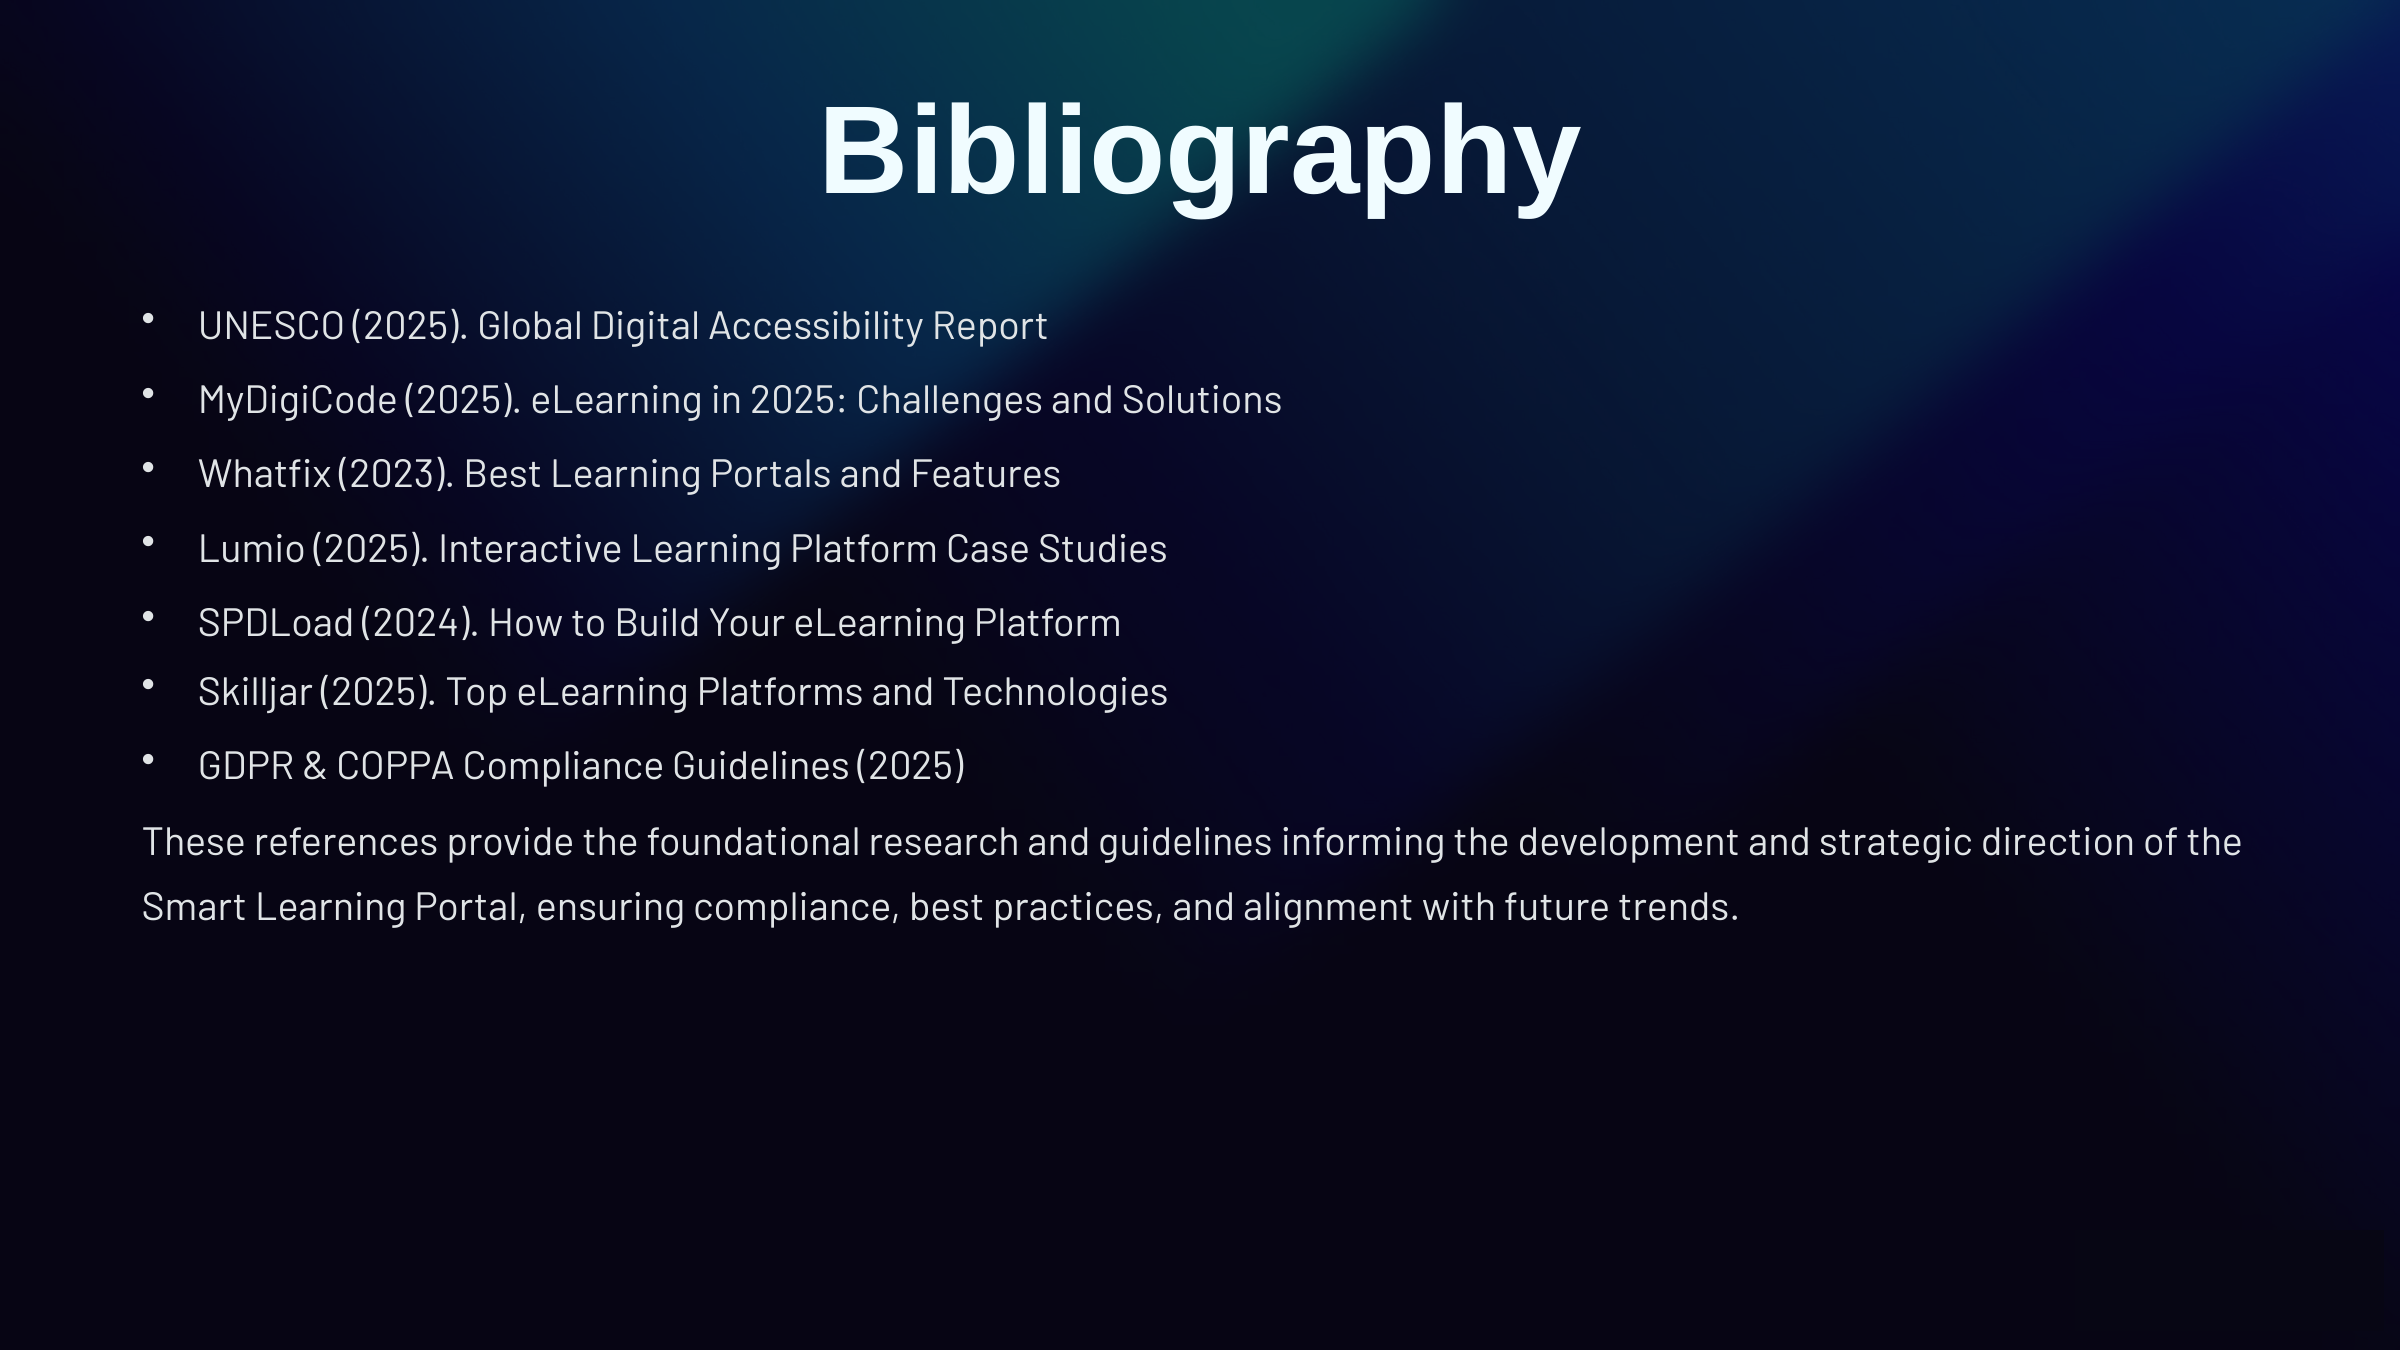

Bibliography
UNESCO (2025). Global Digital Accessibility Report
MyDigiCode (2025). eLearning in 2025: Challenges and Solutions
Whatfix (2023). Best Learning Portals and Features
Lumio (2025). Interactive Learning Platform Case Studies
SPDLoad (2024). How to Build Your eLearning Platform
Skilljar (2025). Top eLearning Platforms and Technologies
GDPR & COPPA Compliance Guidelines (2025)
These references provide the foundational research and guidelines informing the development and strategic direction of the Smart Learning Portal, ensuring compliance, best practices, and alignment with future trends.